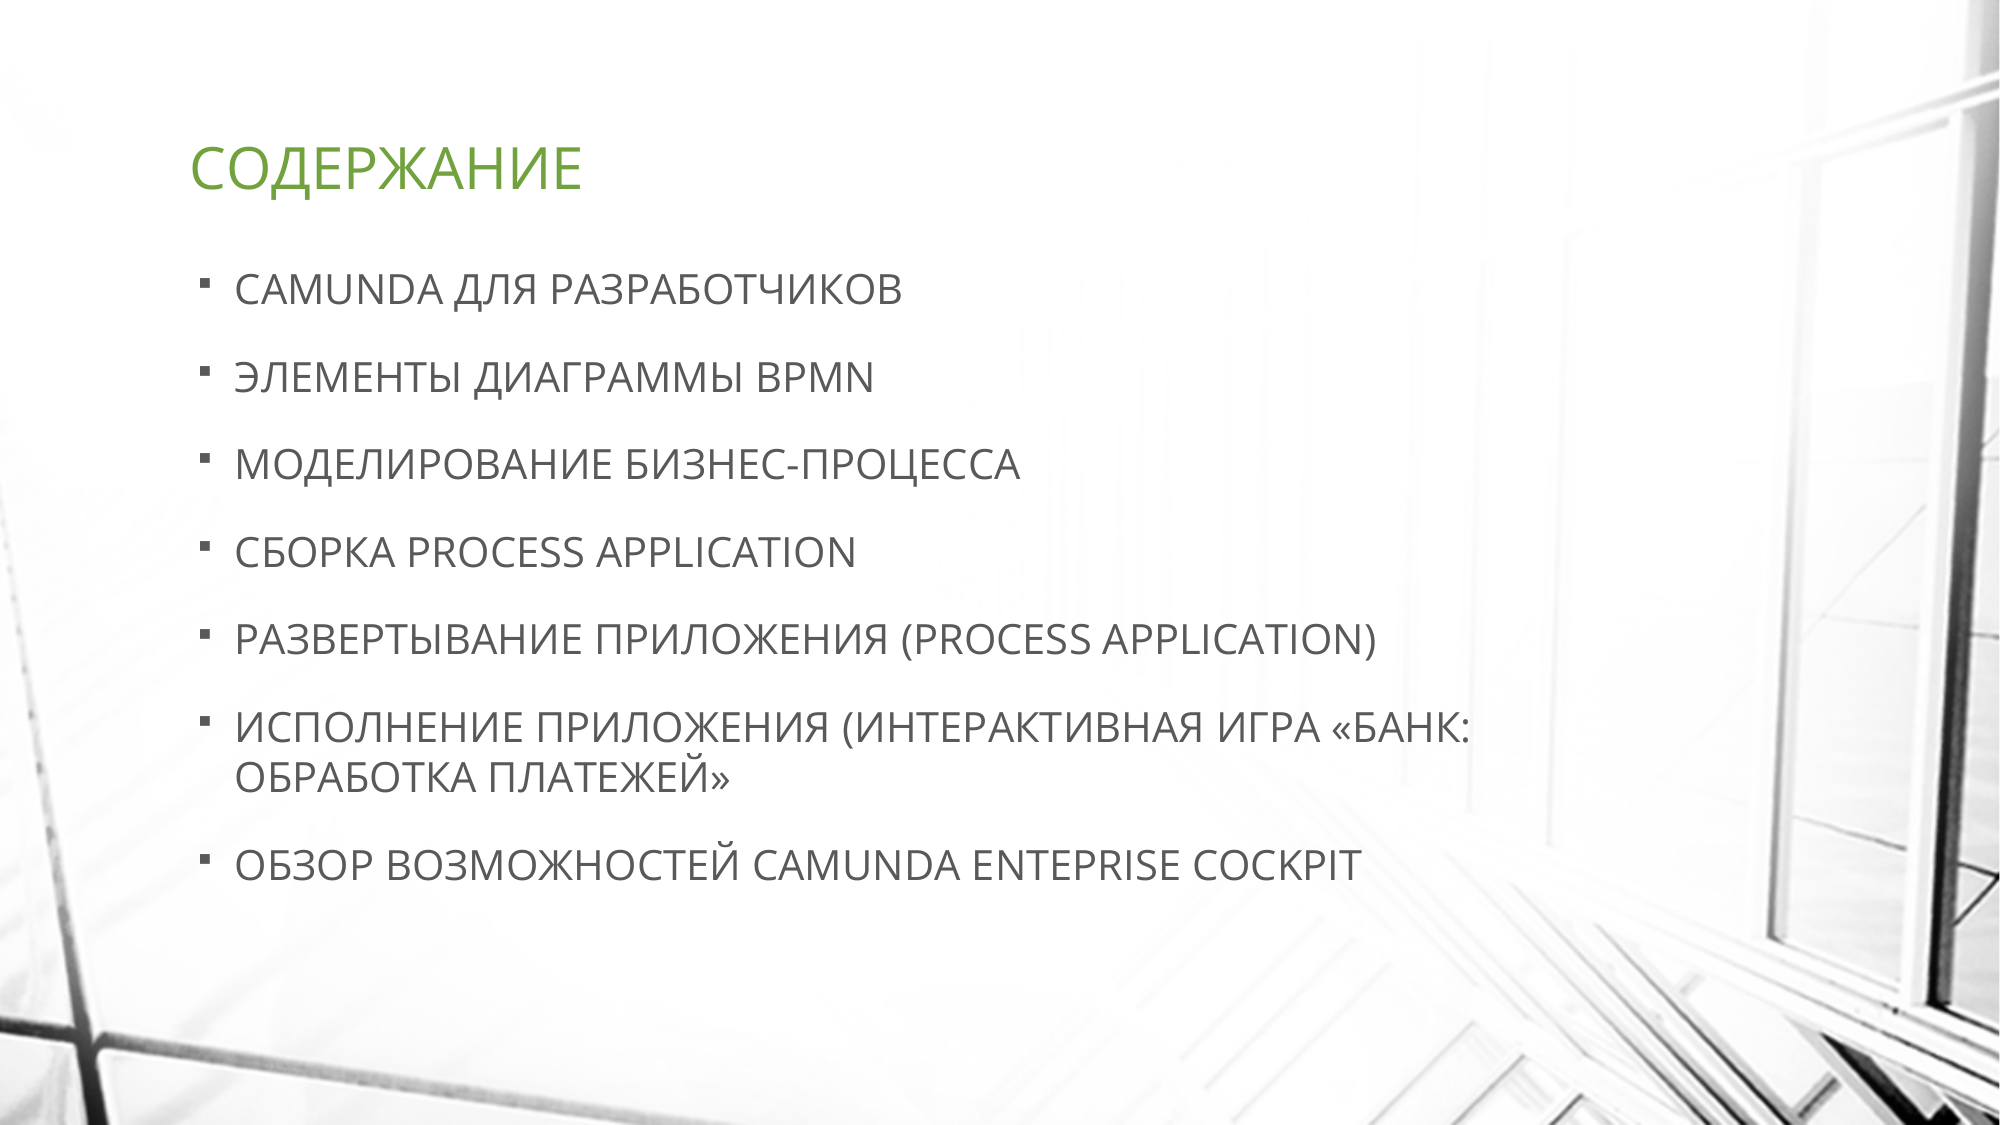

# СОДЕРЖАНИЕ
CAMUNDA ДЛЯ РАЗРАБОТЧИКОВ
ЭЛЕМЕНТЫ ДИАГРАММЫ BPMN
МОДЕЛИРОВАНИЕ БИЗНЕС-ПРОЦЕССА
СБОРКА PROCESS APPLICATION
РАЗВЕРТЫВАНИЕ ПРИЛОЖЕНИЯ (PROCESS APPLICATION)
ИСПОЛНЕНИЕ ПРИЛОЖЕНИЯ (ИНТЕРАКТИВНАЯ ИГРА «БАНК: ОБРАБОТКА ПЛАТЕЖЕЙ»
ОБЗОР ВОЗМОЖНОСТЕЙ CAMUNDA ENTEPRISE COCKPIT